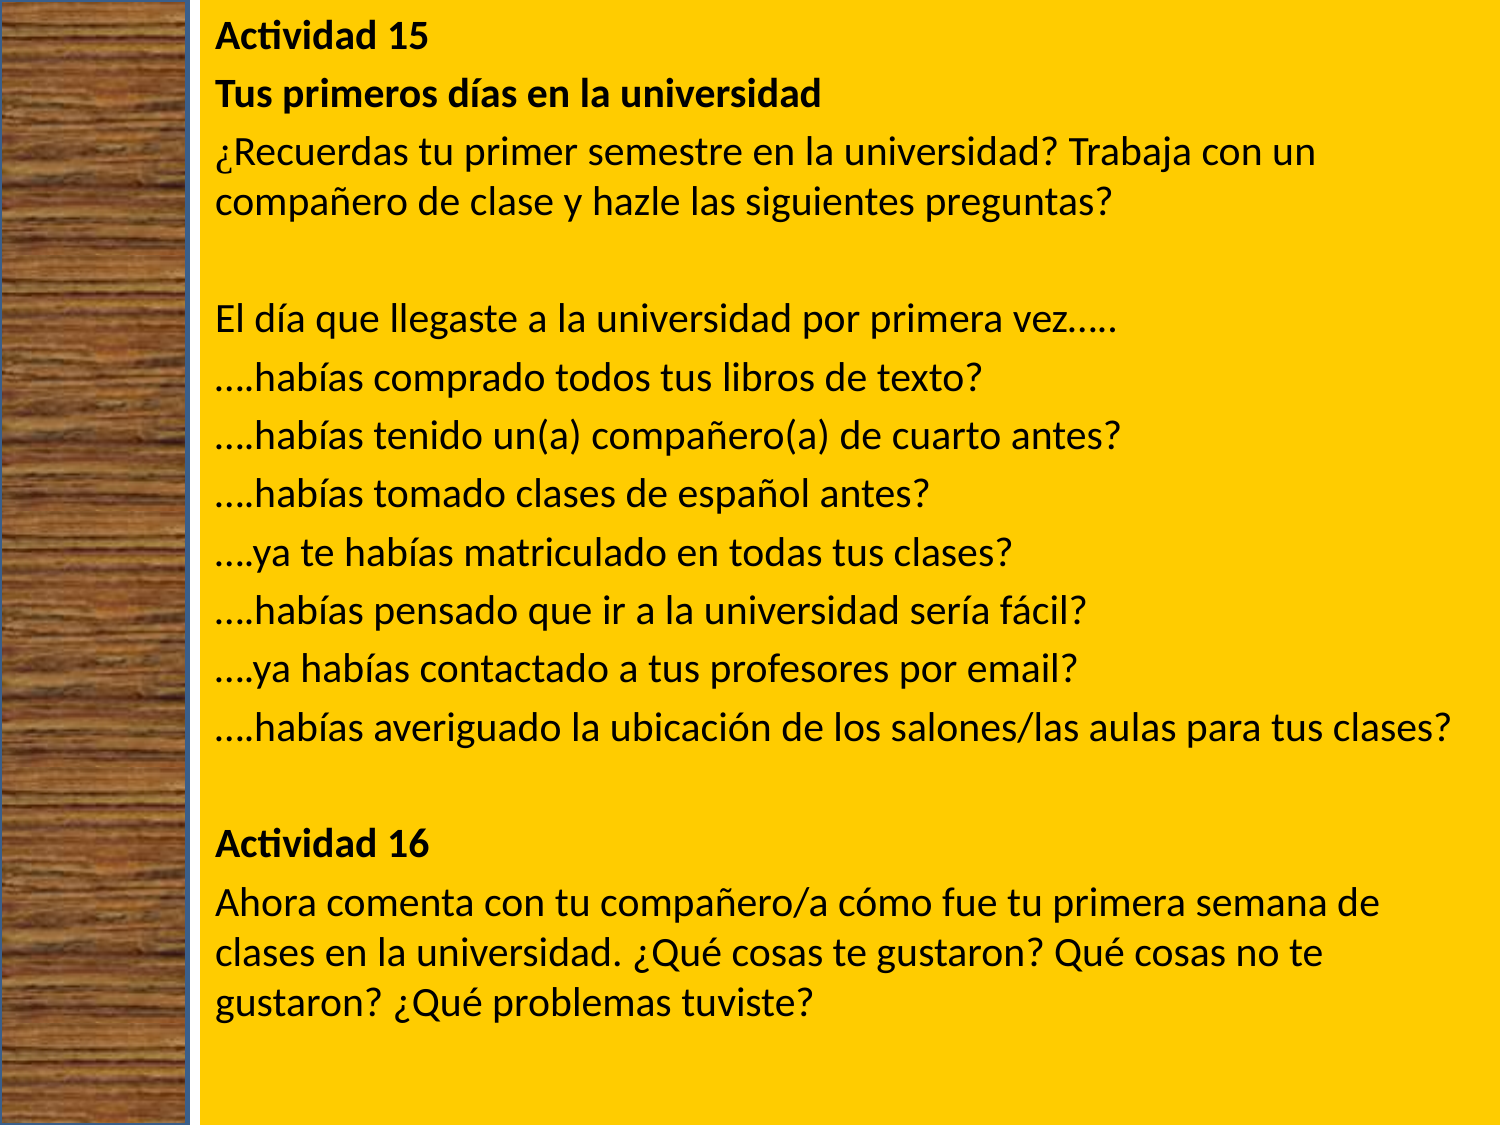

Actividad 15
Tus primeros días en la universidad
¿Recuerdas tu primer semestre en la universidad? Trabaja con un compañero de clase y hazle las siguientes preguntas?

El día que llegaste a la universidad por primera vez…..
….habías comprado todos tus libros de texto?
….habías tenido un(a) compañero(a) de cuarto antes?
….habías tomado clases de español antes?
….ya te habías matriculado en todas tus clases?
….habías pensado que ir a la universidad sería fácil?
….ya habías contactado a tus profesores por email?
….habías averiguado la ubicación de los salones/las aulas para tus clases?

Actividad 16
Ahora comenta con tu compañero/a cómo fue tu primera semana de clases en la universidad. ¿Qué cosas te gustaron? Qué cosas no te gustaron? ¿Qué problemas tuviste?